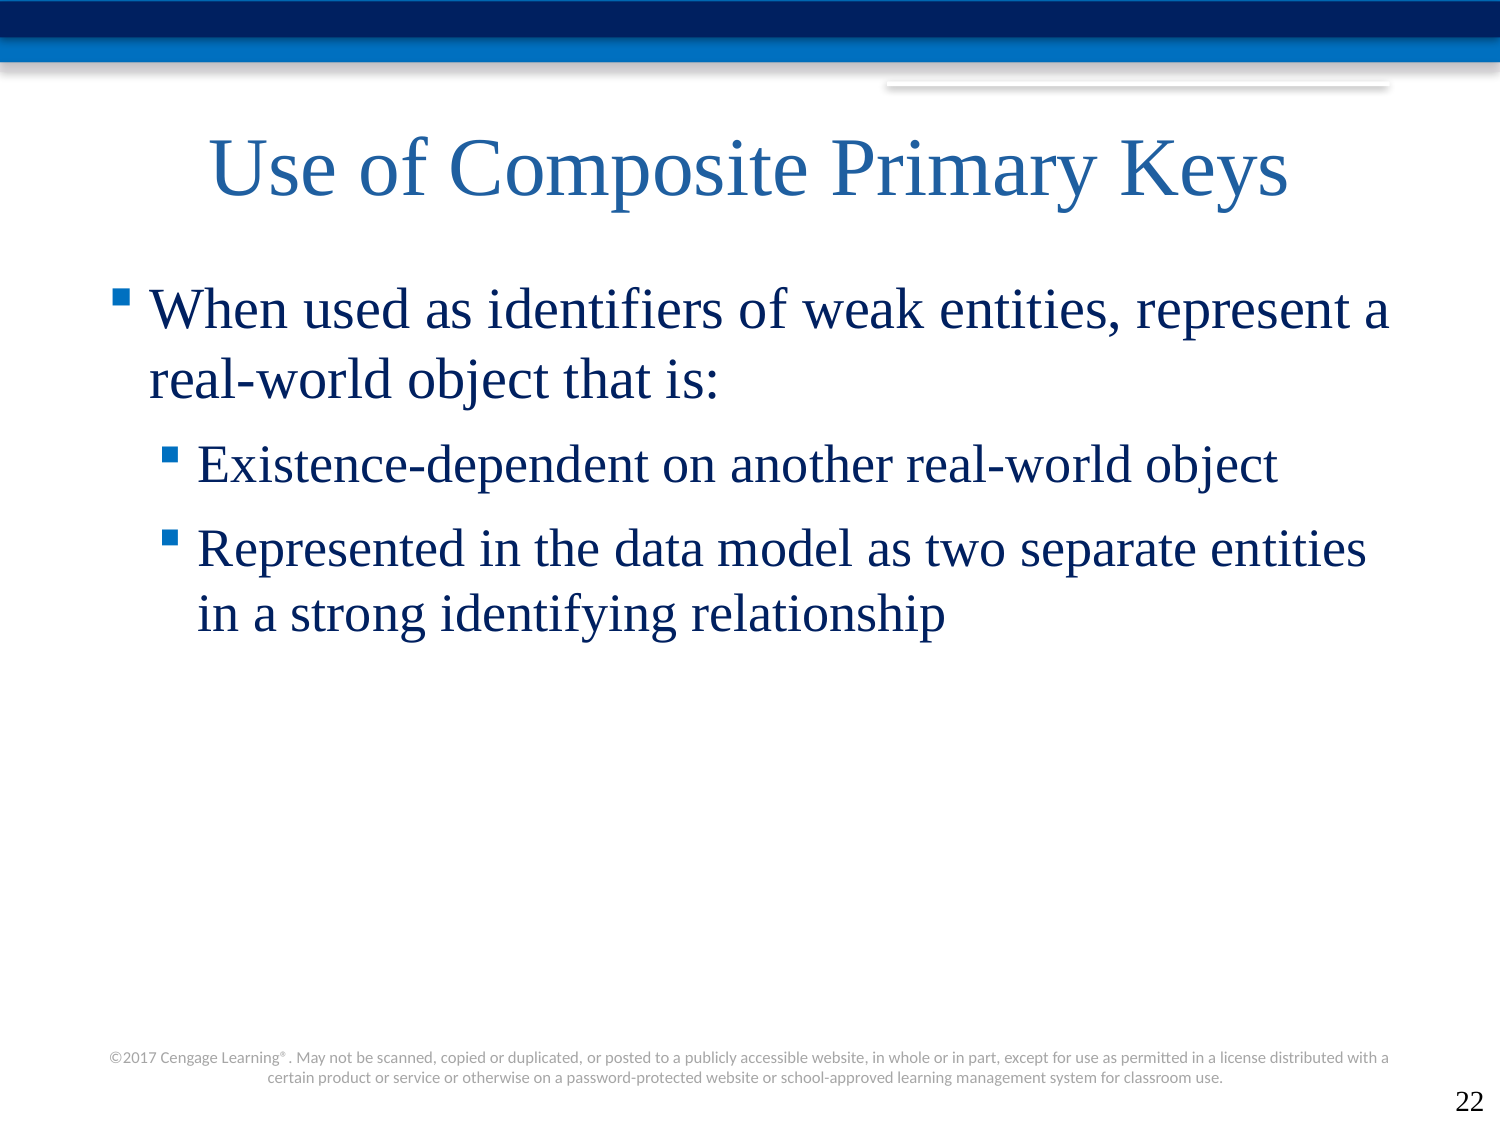

# Use of Composite Primary Keys
When used as identifiers of weak entities, represent a real-world object that is:
Existence-dependent on another real-world object
Represented in the data model as two separate entities in a strong identifying relationship
22